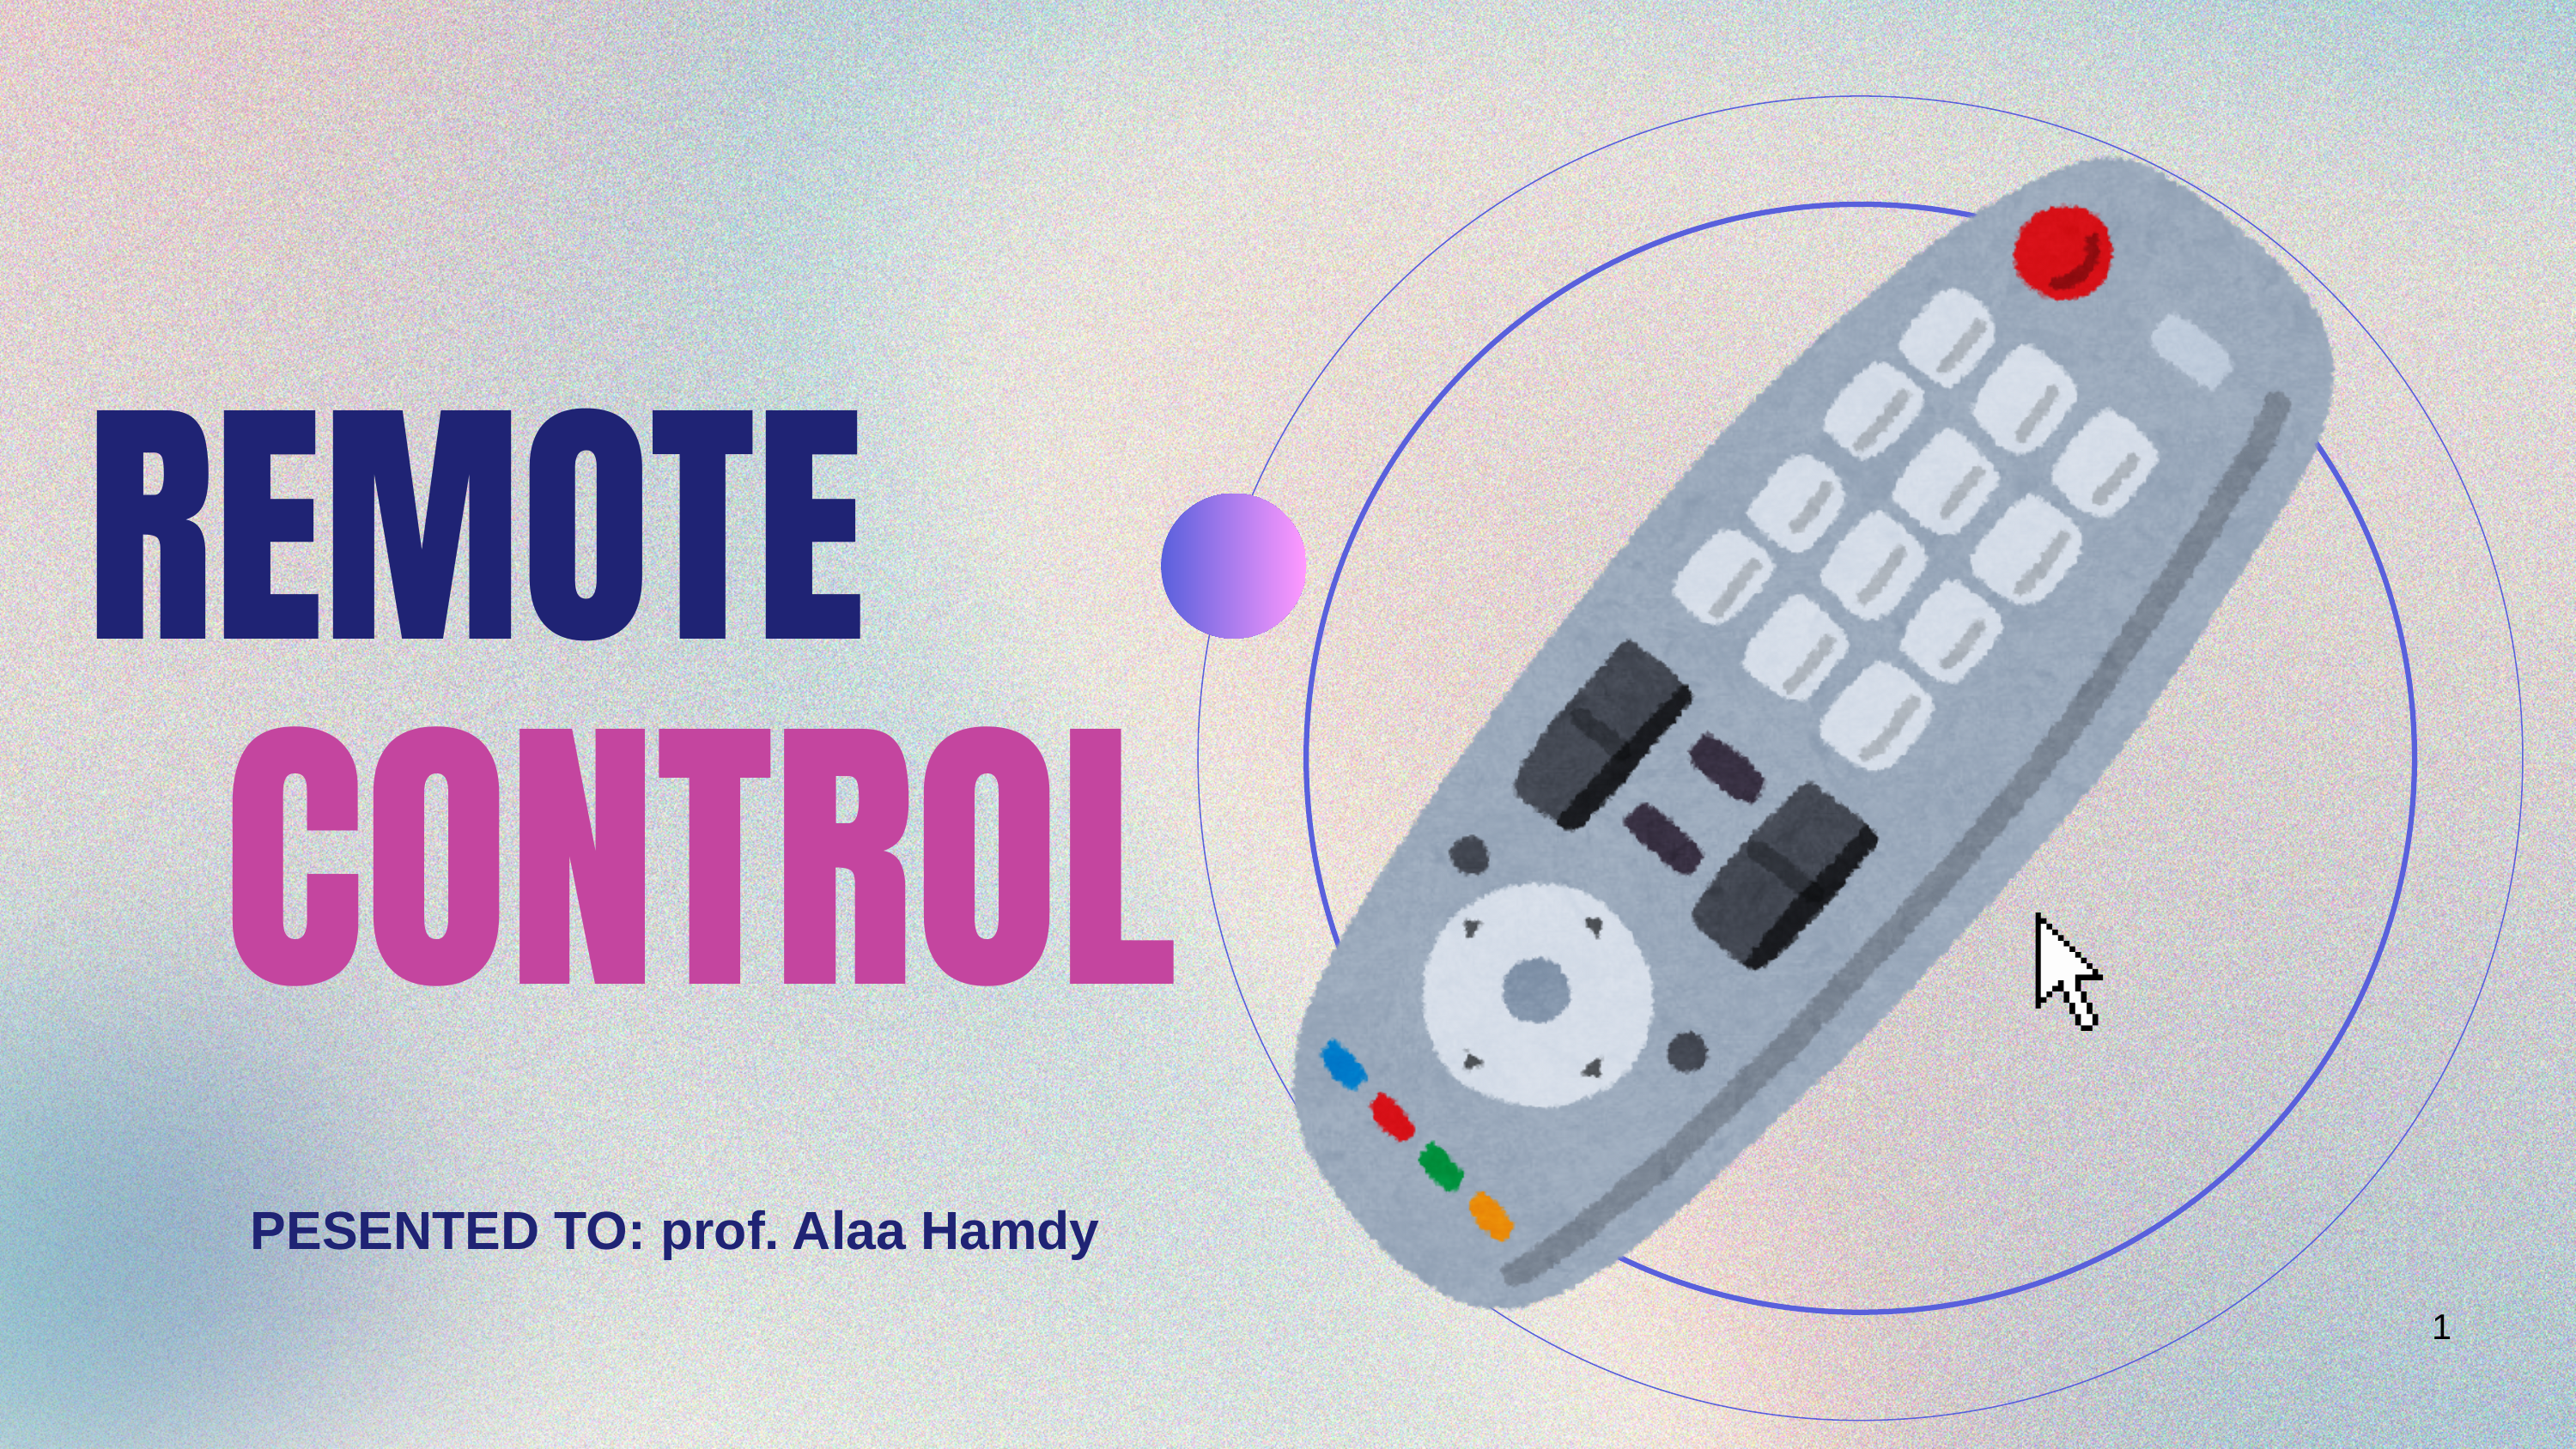

REMOTE

CONTROL

PESENTED TO: prof. Alaa Hamdy

1